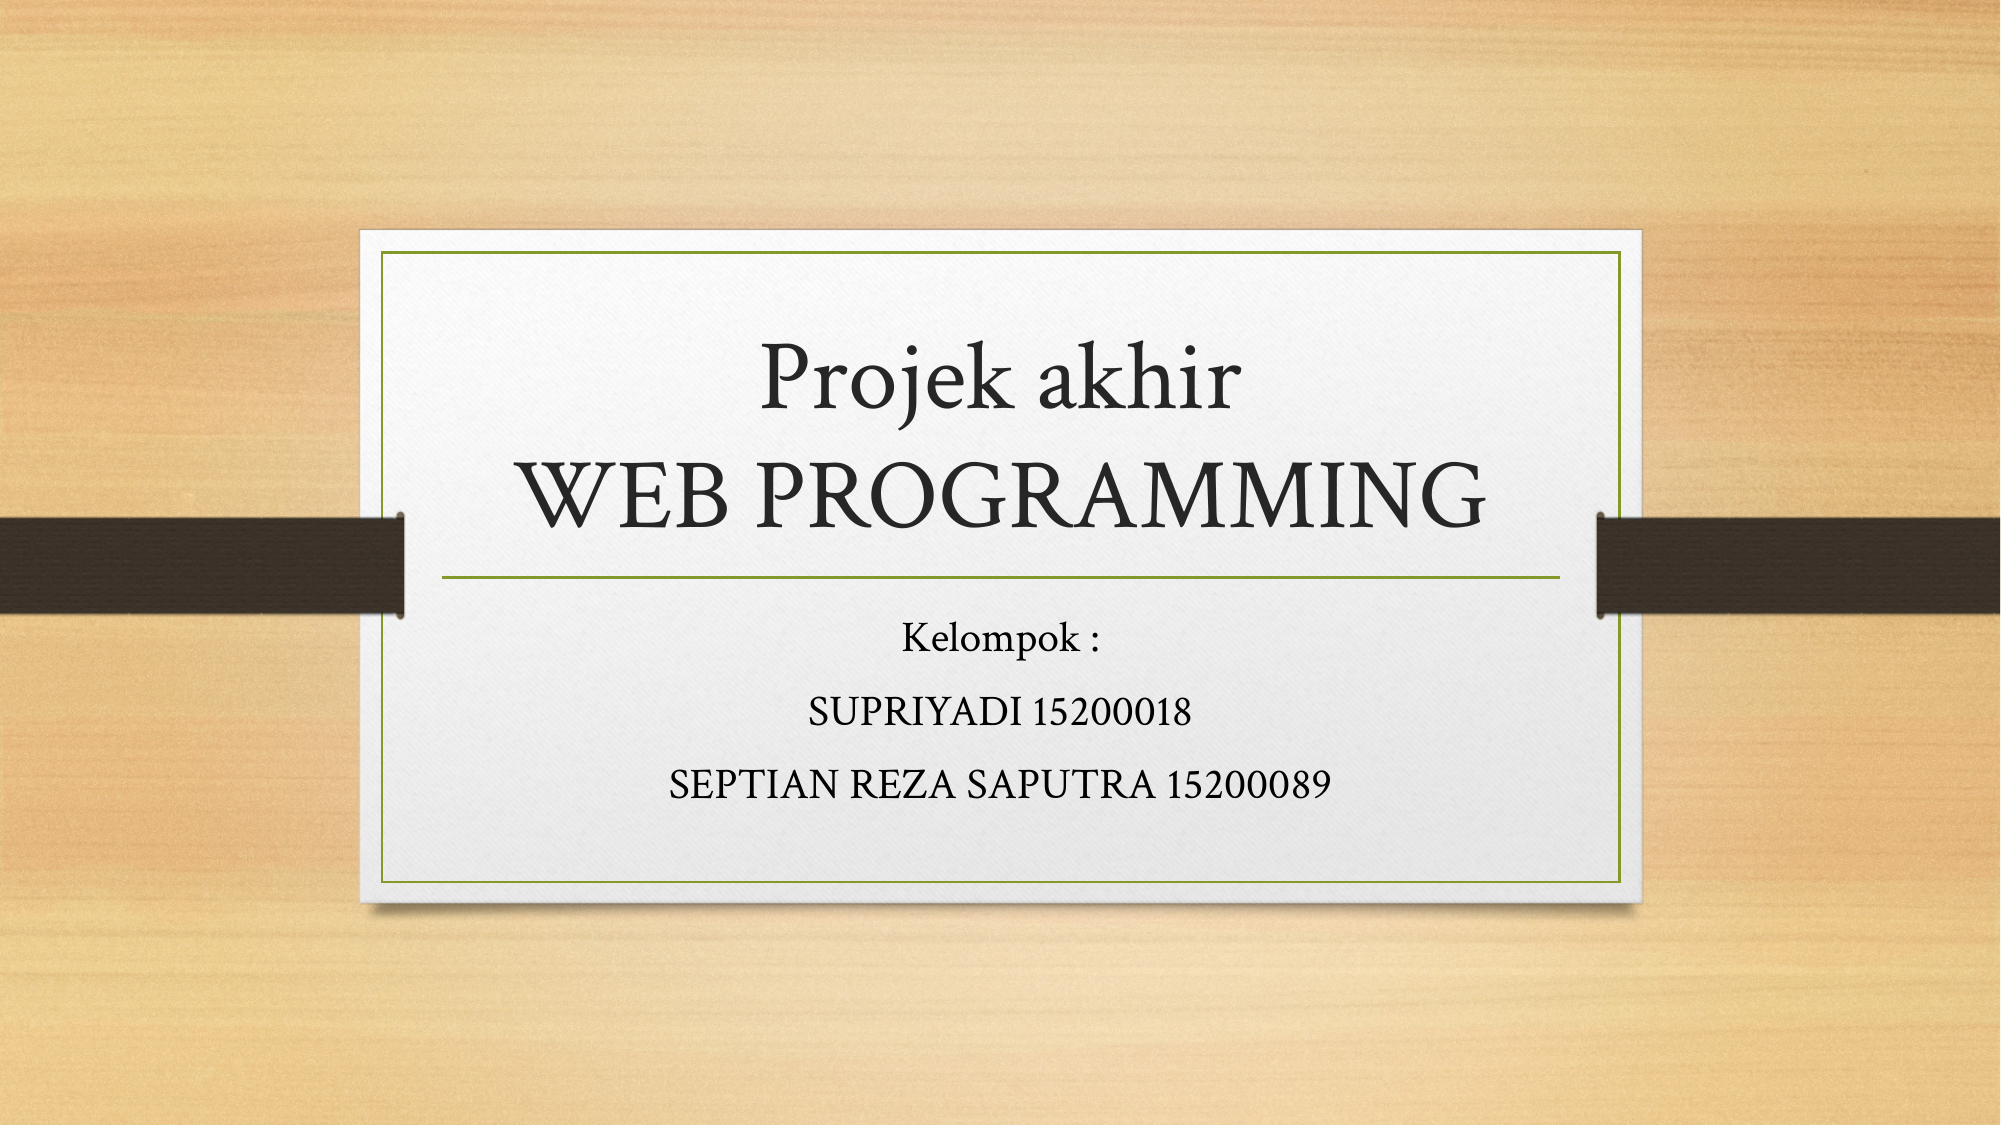

# Projek akhir WEB PROGRAMMING
Kelompok :
SUPRIYADI 15200018
SEPTIAN REZA SAPUTRA 15200089